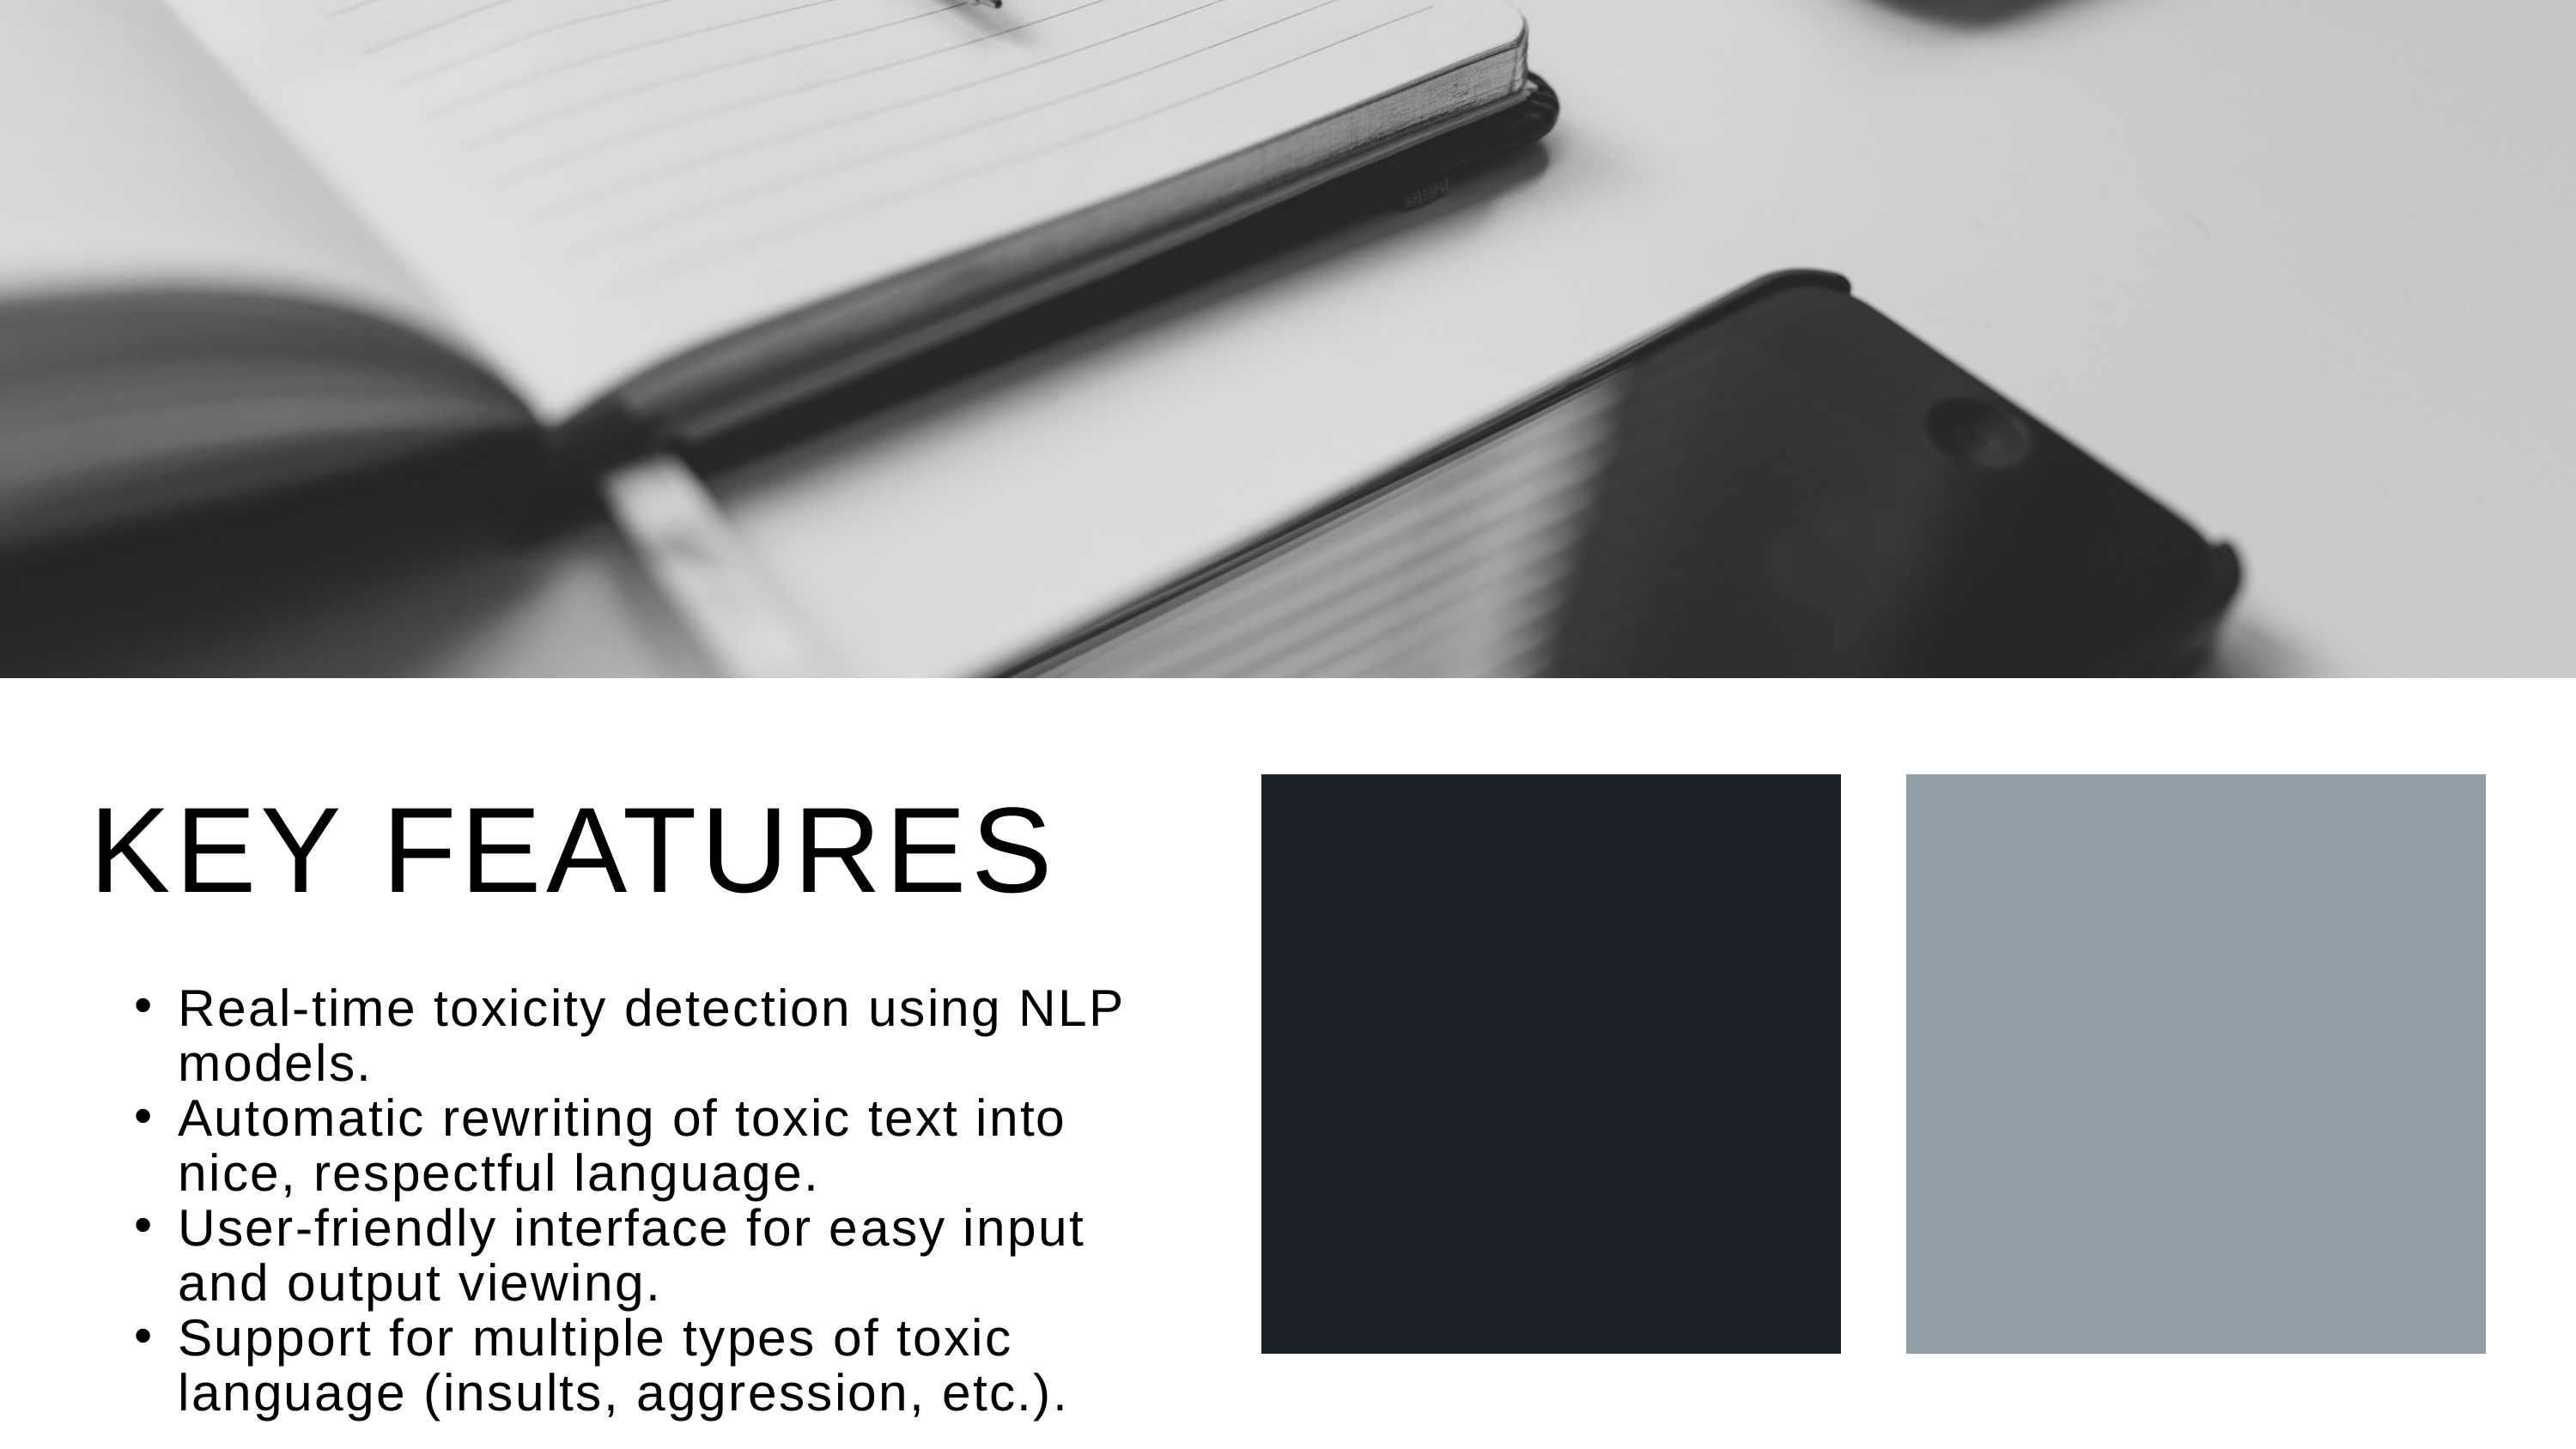

KEY FEATURES
Real-time toxicity detection using NLP models.
Automatic rewriting of toxic text into nice, respectful language.
User-friendly interface for easy input and output viewing.
Support for multiple types of toxic language (insults, aggression, etc.).